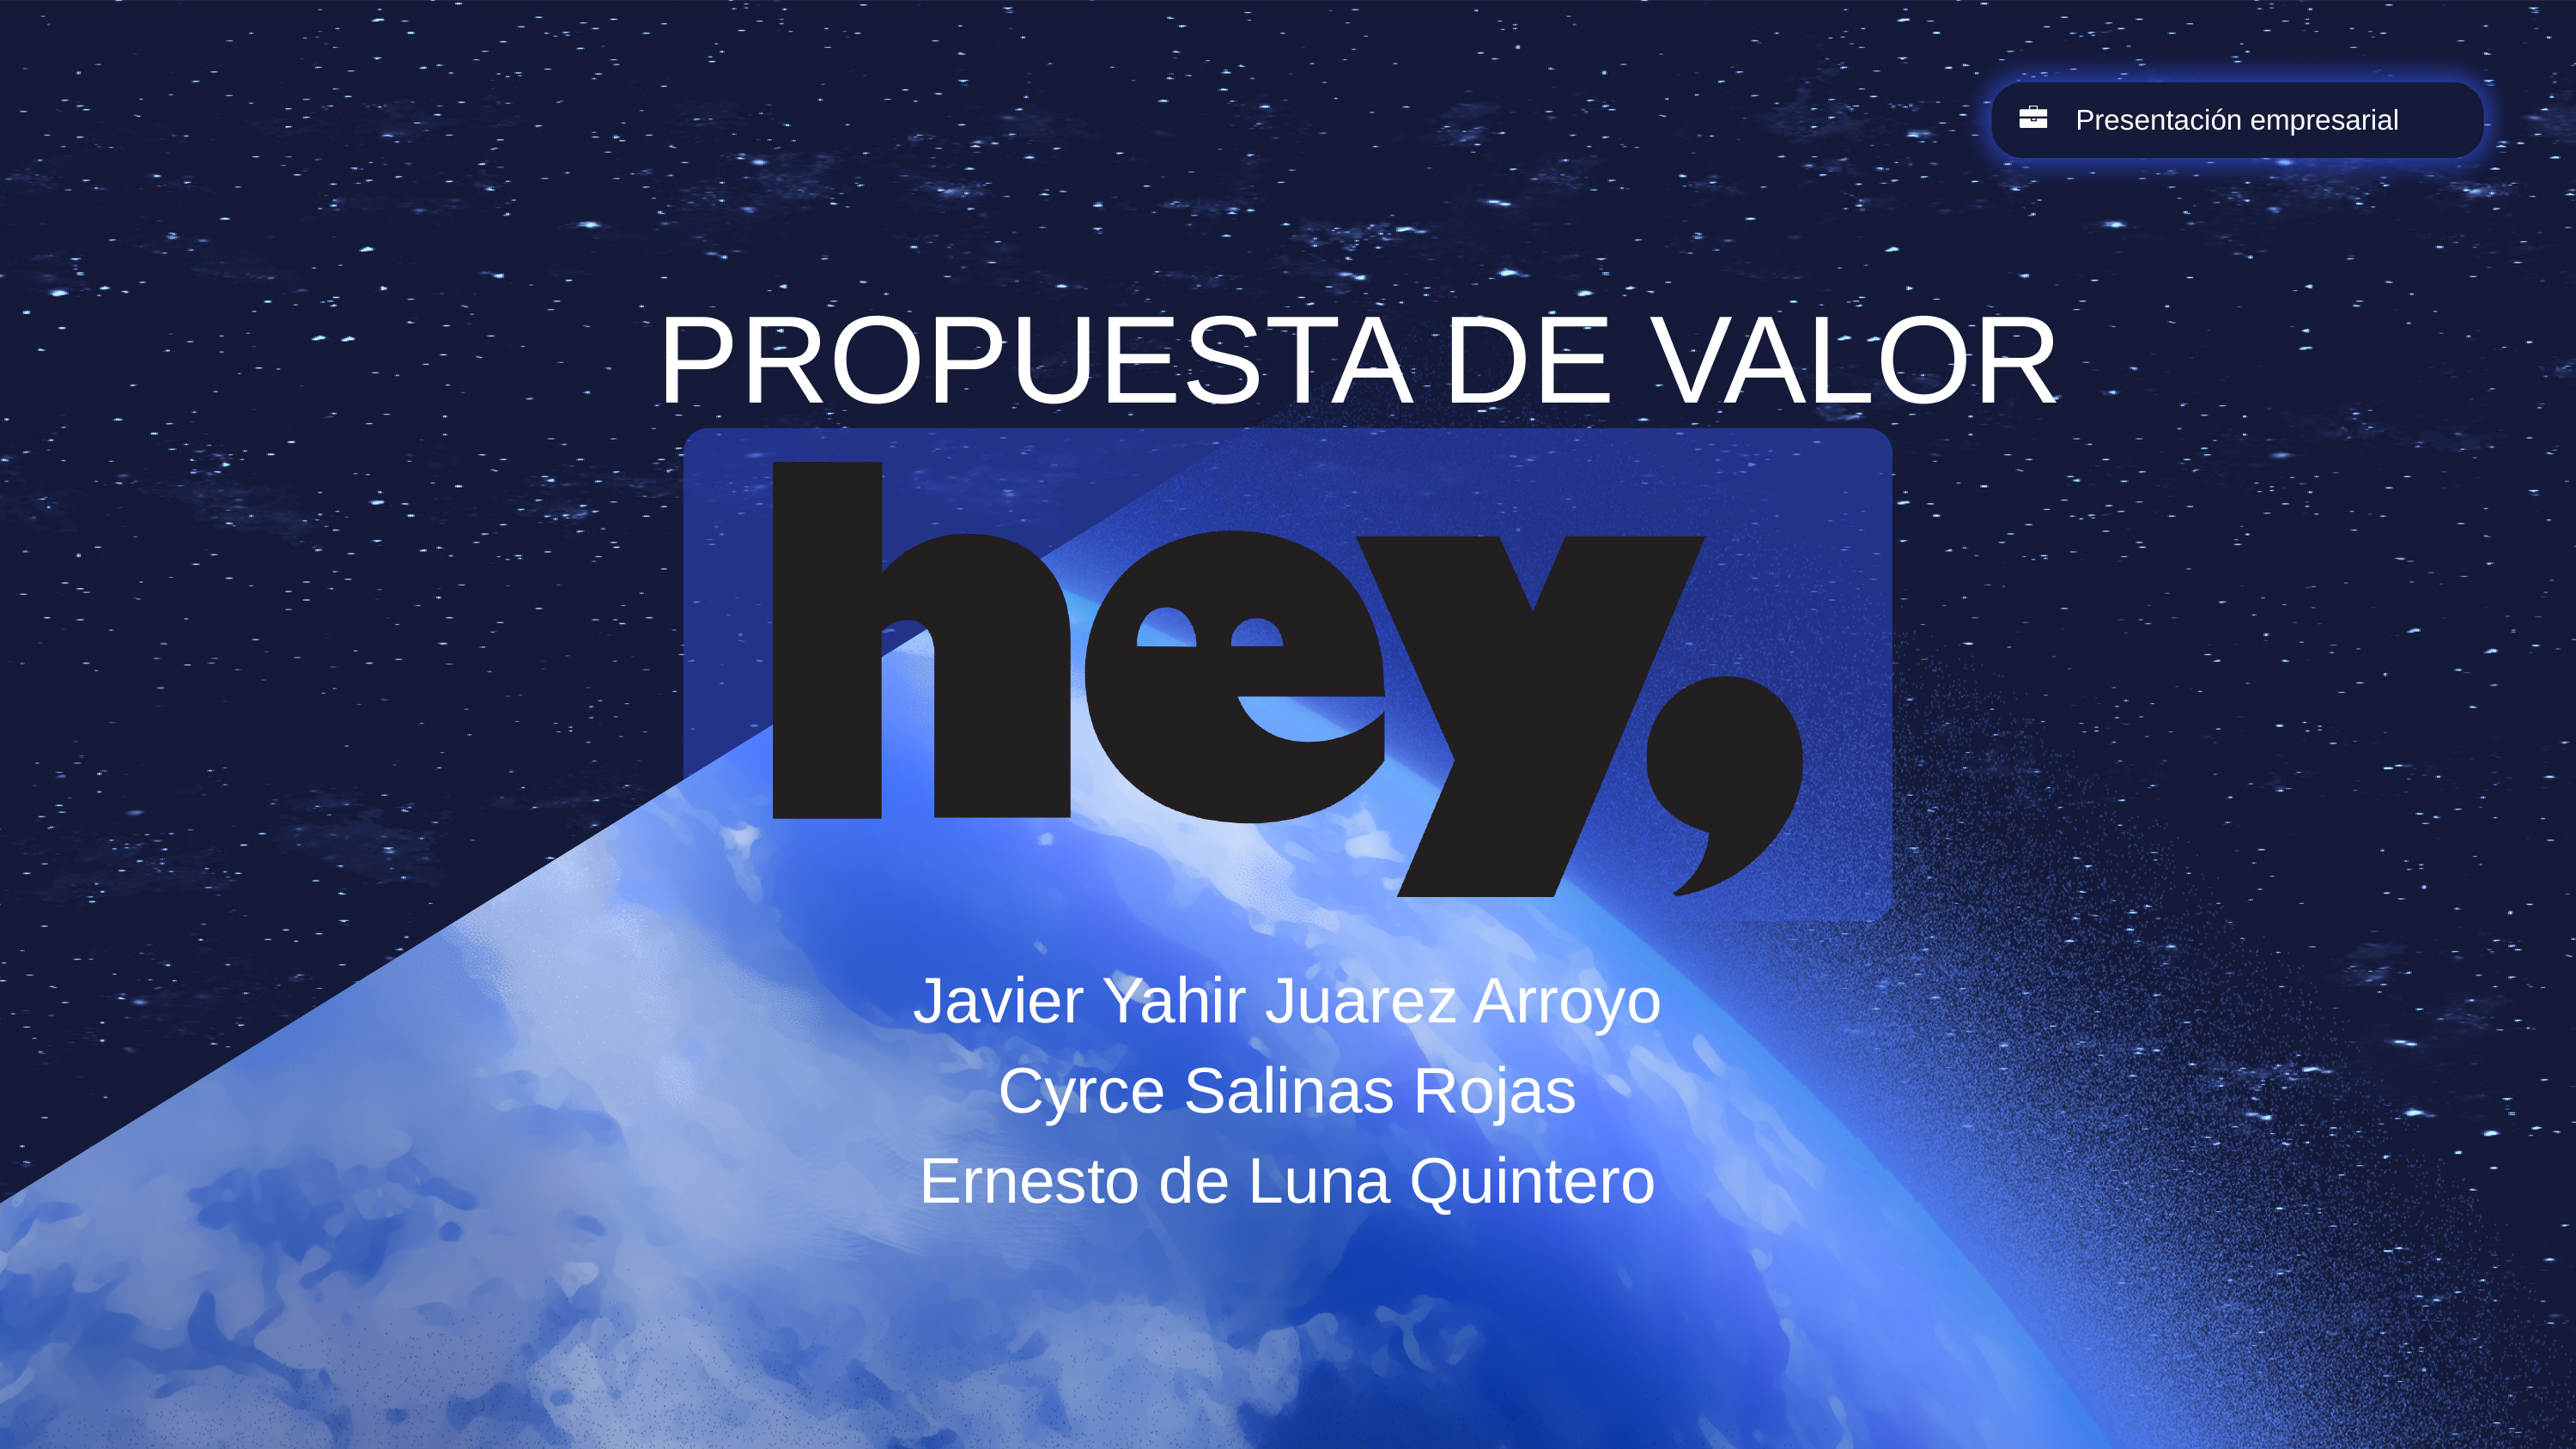

Presentación empresarial

PROPUESTA DE VALOR

Javier Yahir Juarez Arroyo
Cyrce Salinas Rojas
Ernesto de Luna Quintero